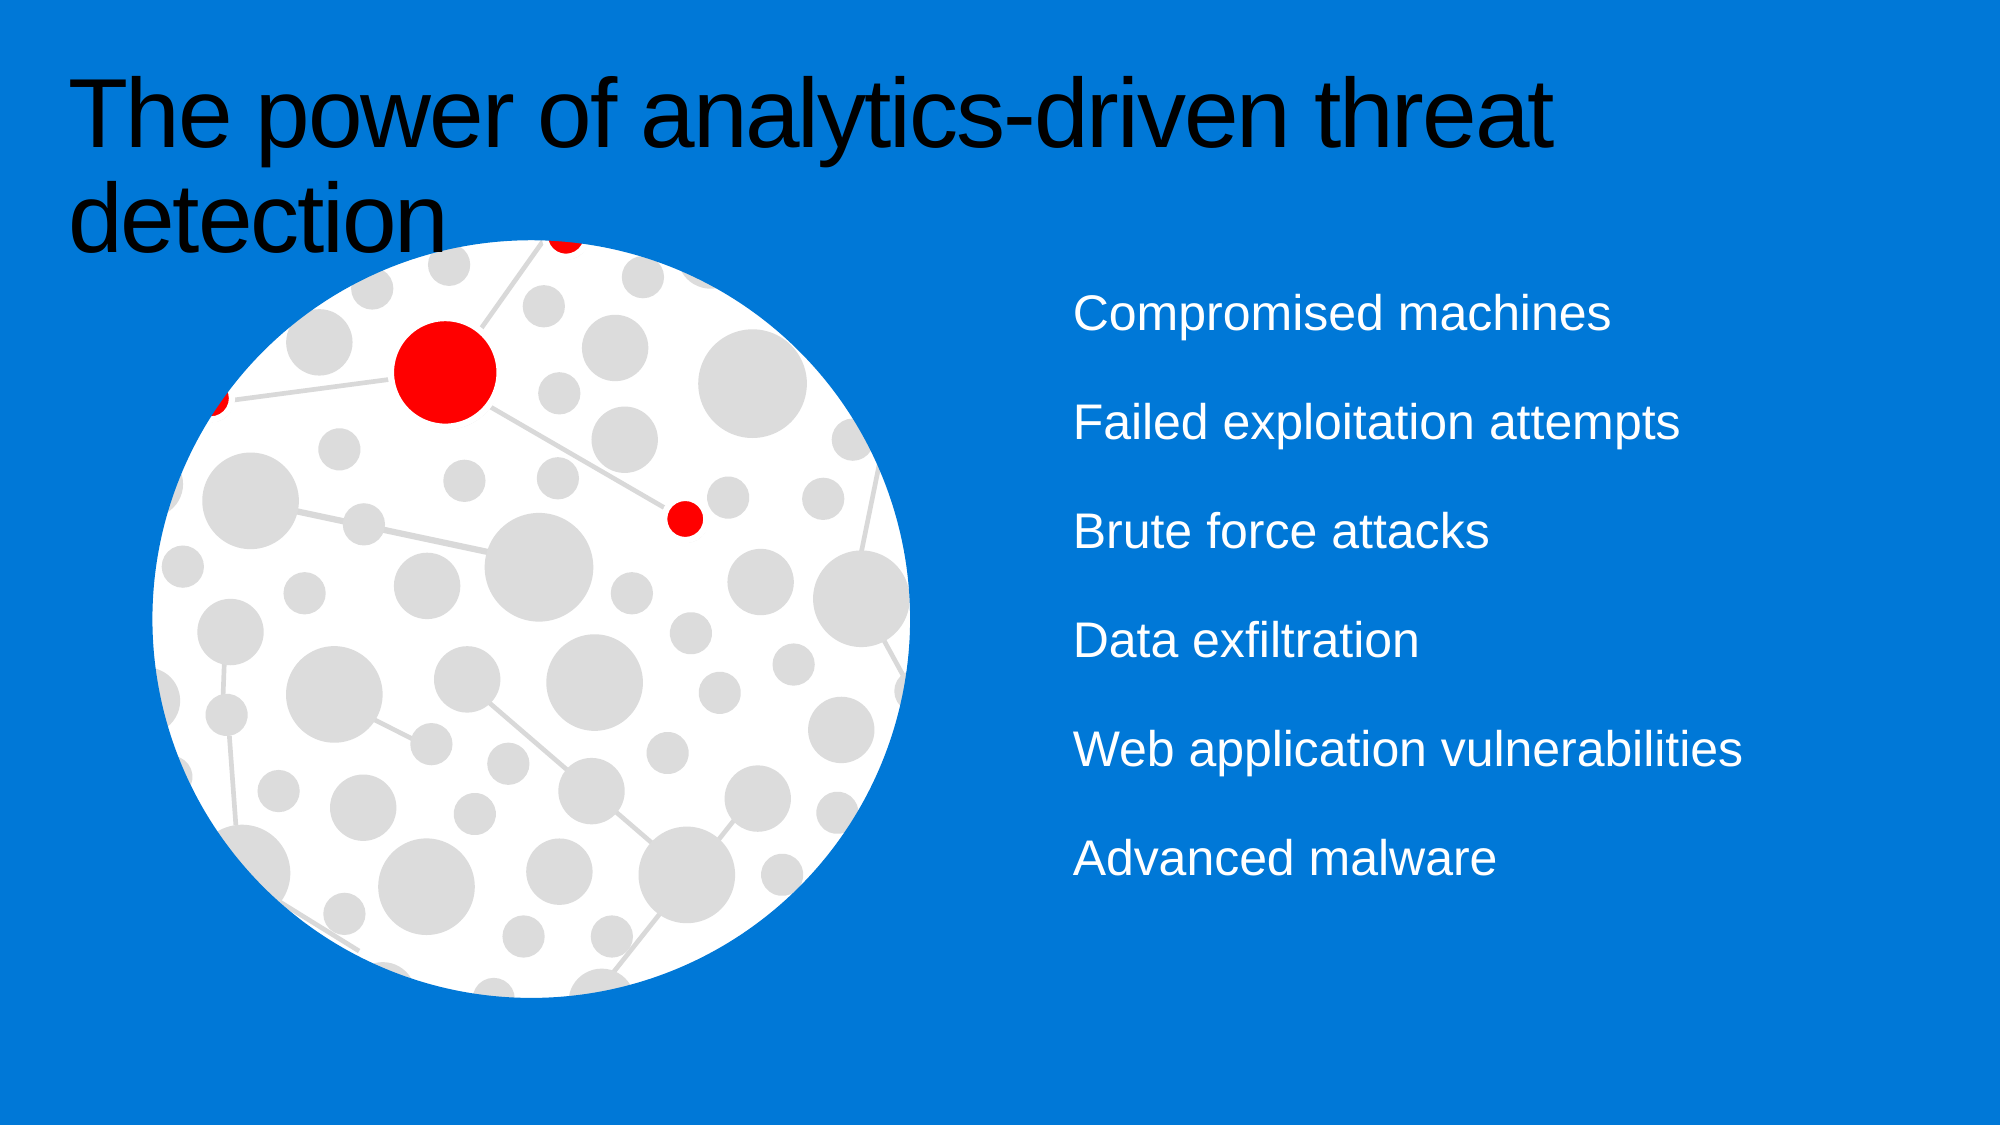

# The power of analytics-driven threat detection

Compromised machines
Failed exploitation attempts
Brute force attacks
Data exfiltration
Web application vulnerabilities
Advanced malware